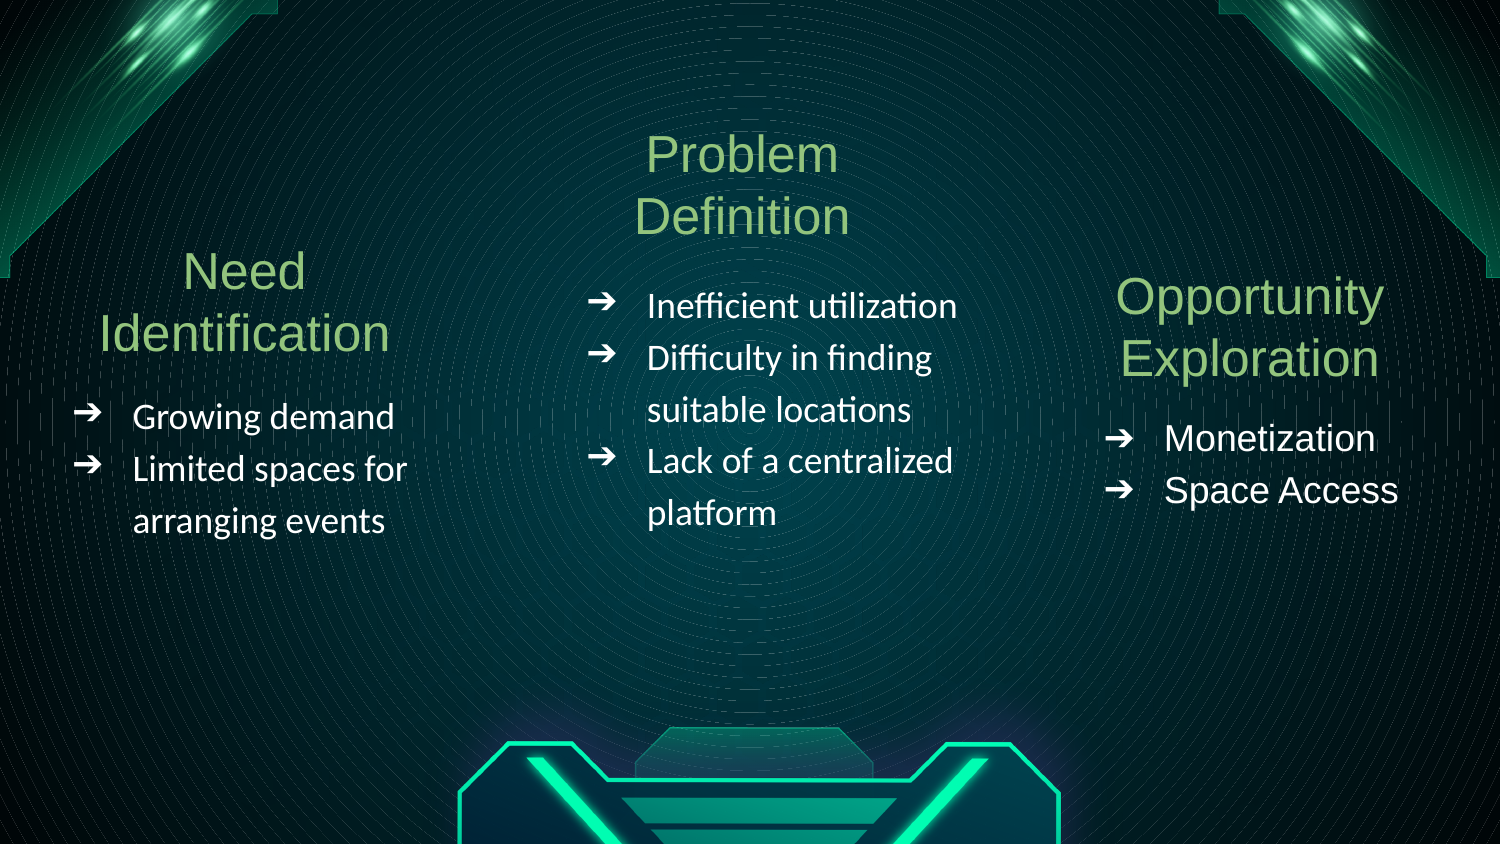

Problem Definition
Inefficient utilization
Difficulty in finding suitable locations
Lack of a centralized platform

Need Identification
Opportunity Exploration
Growing demand
Limited spaces for arranging events

Monetization
Space Access